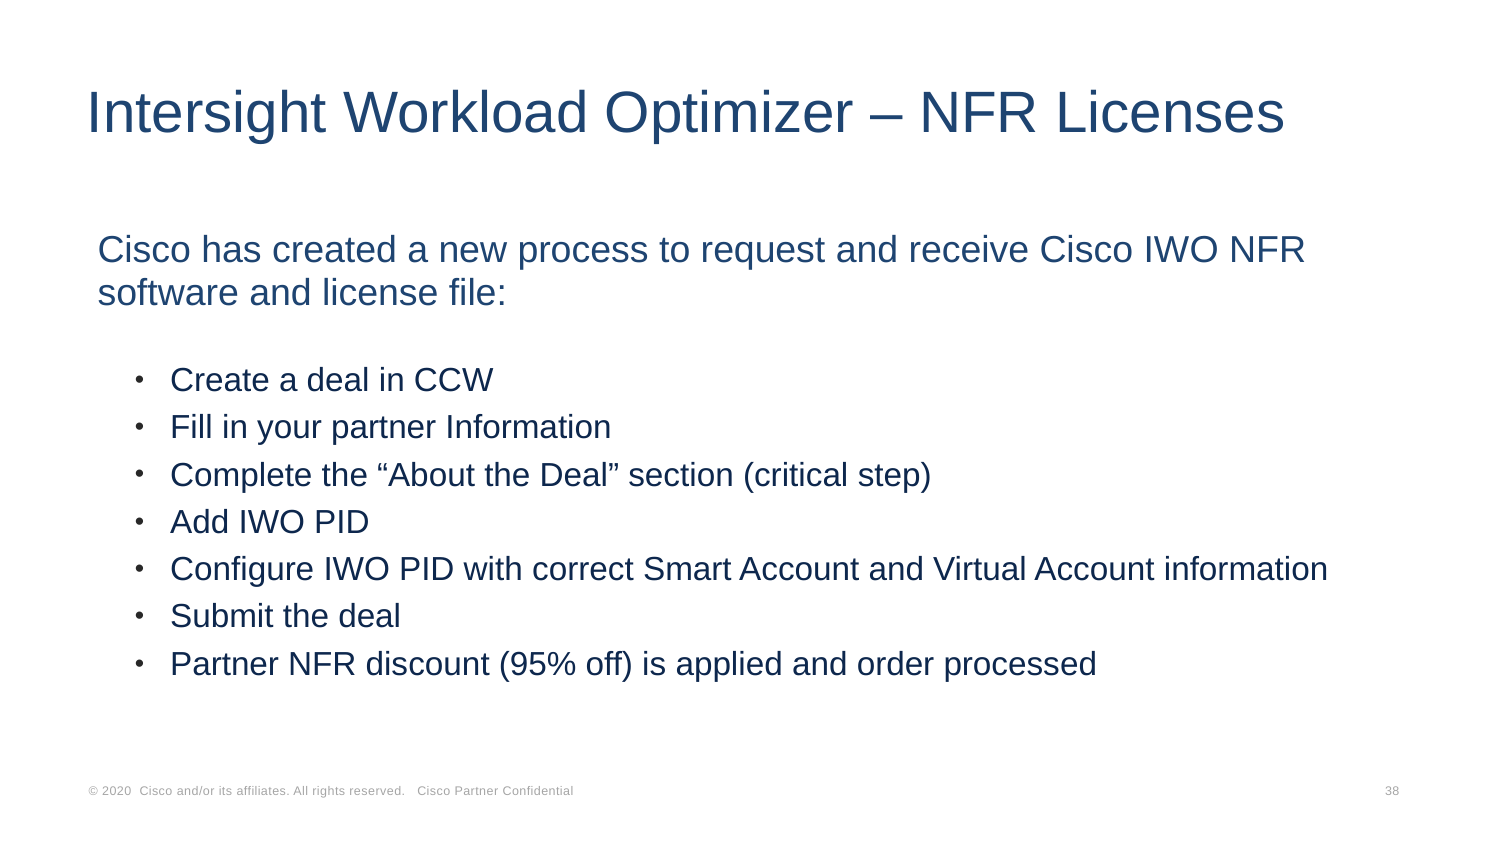

# Intersight Workload Optimizer – NFR Licenses
Cisco has created a new process to request and receive Cisco IWO NFR software and license file:

Create a deal in CCW
Fill in your partner Information
Complete the “About the Deal” section (critical step)
Add IWO PID
Configure IWO PID with correct Smart Account and Virtual Account information
Submit the deal
Partner NFR discount (95% off) is applied and order processed